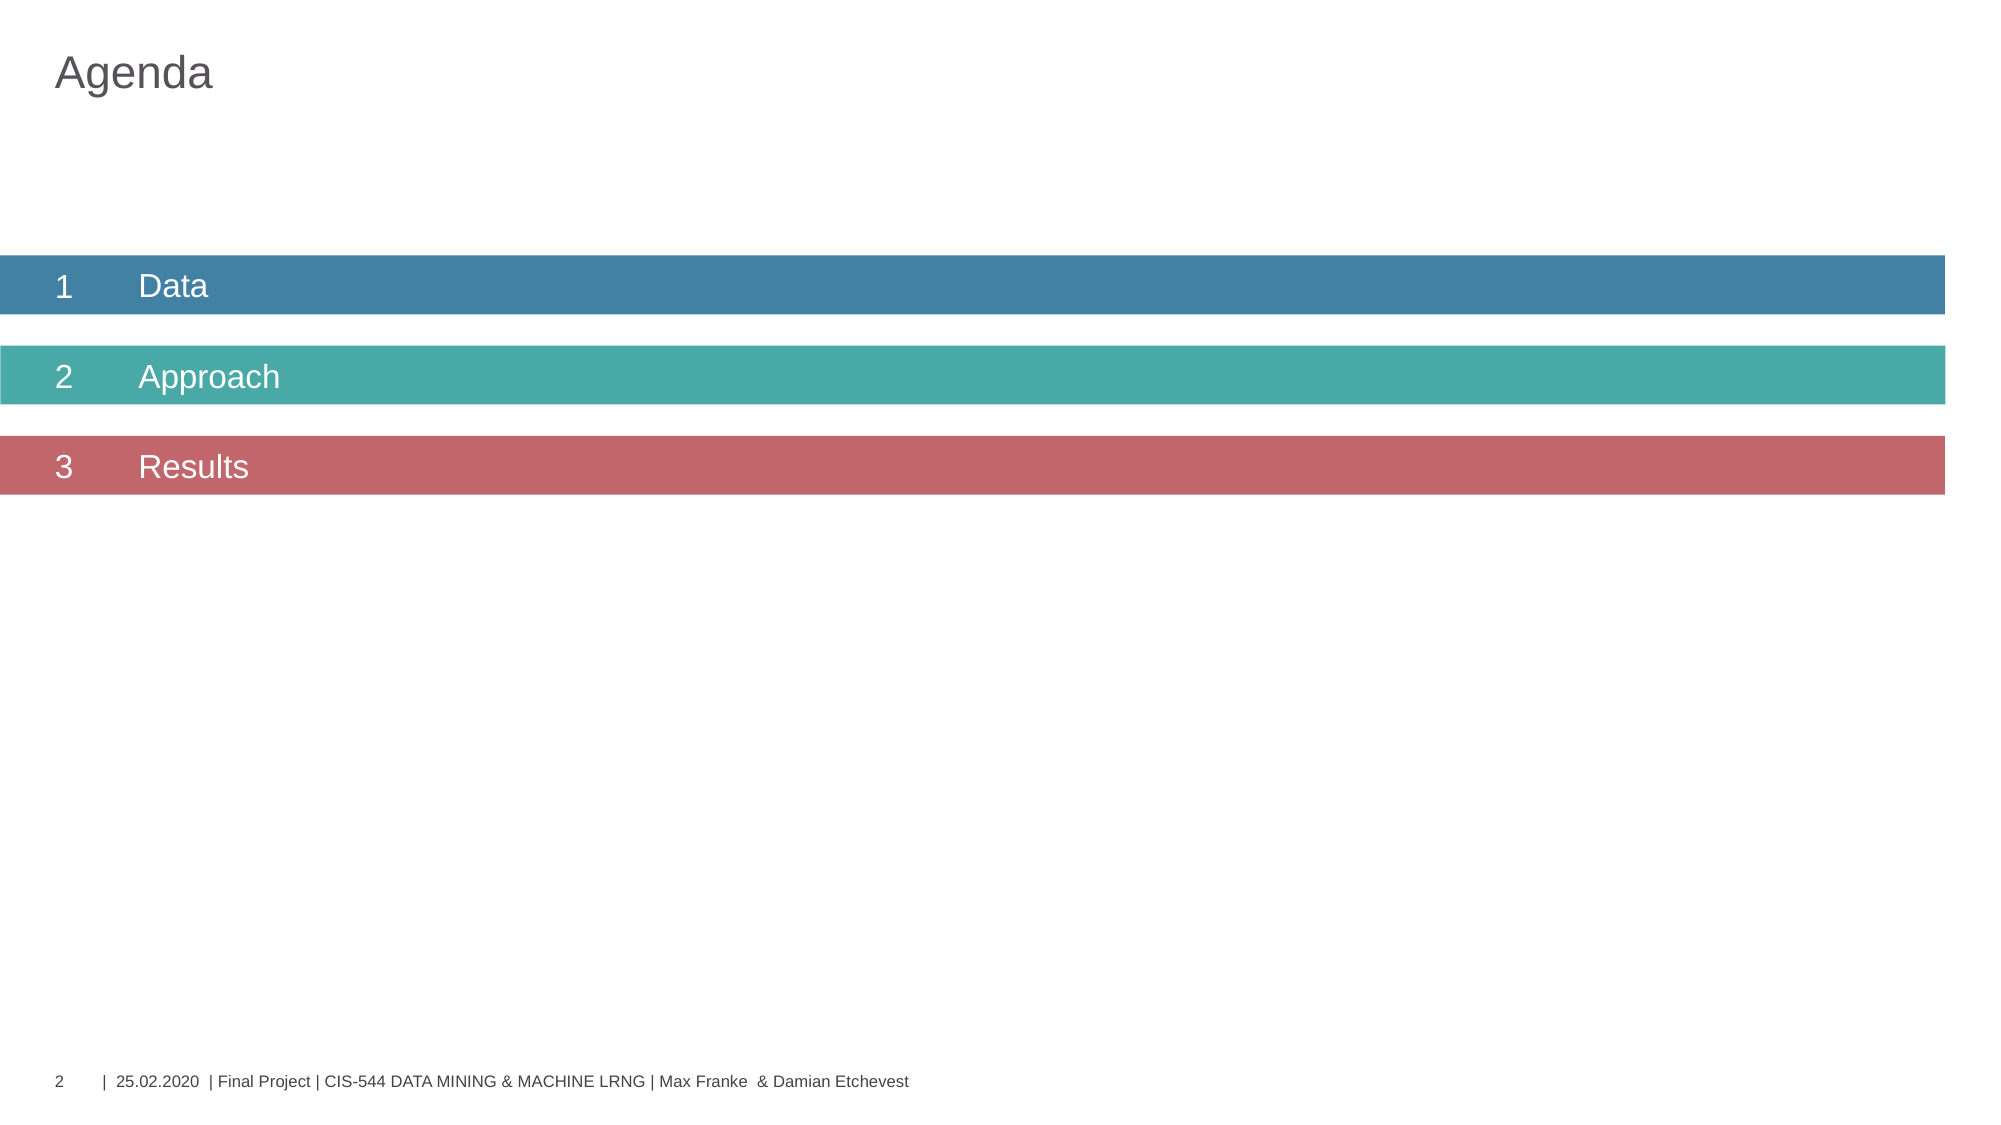

# Agenda

1
Data

2
Approach

3
Results